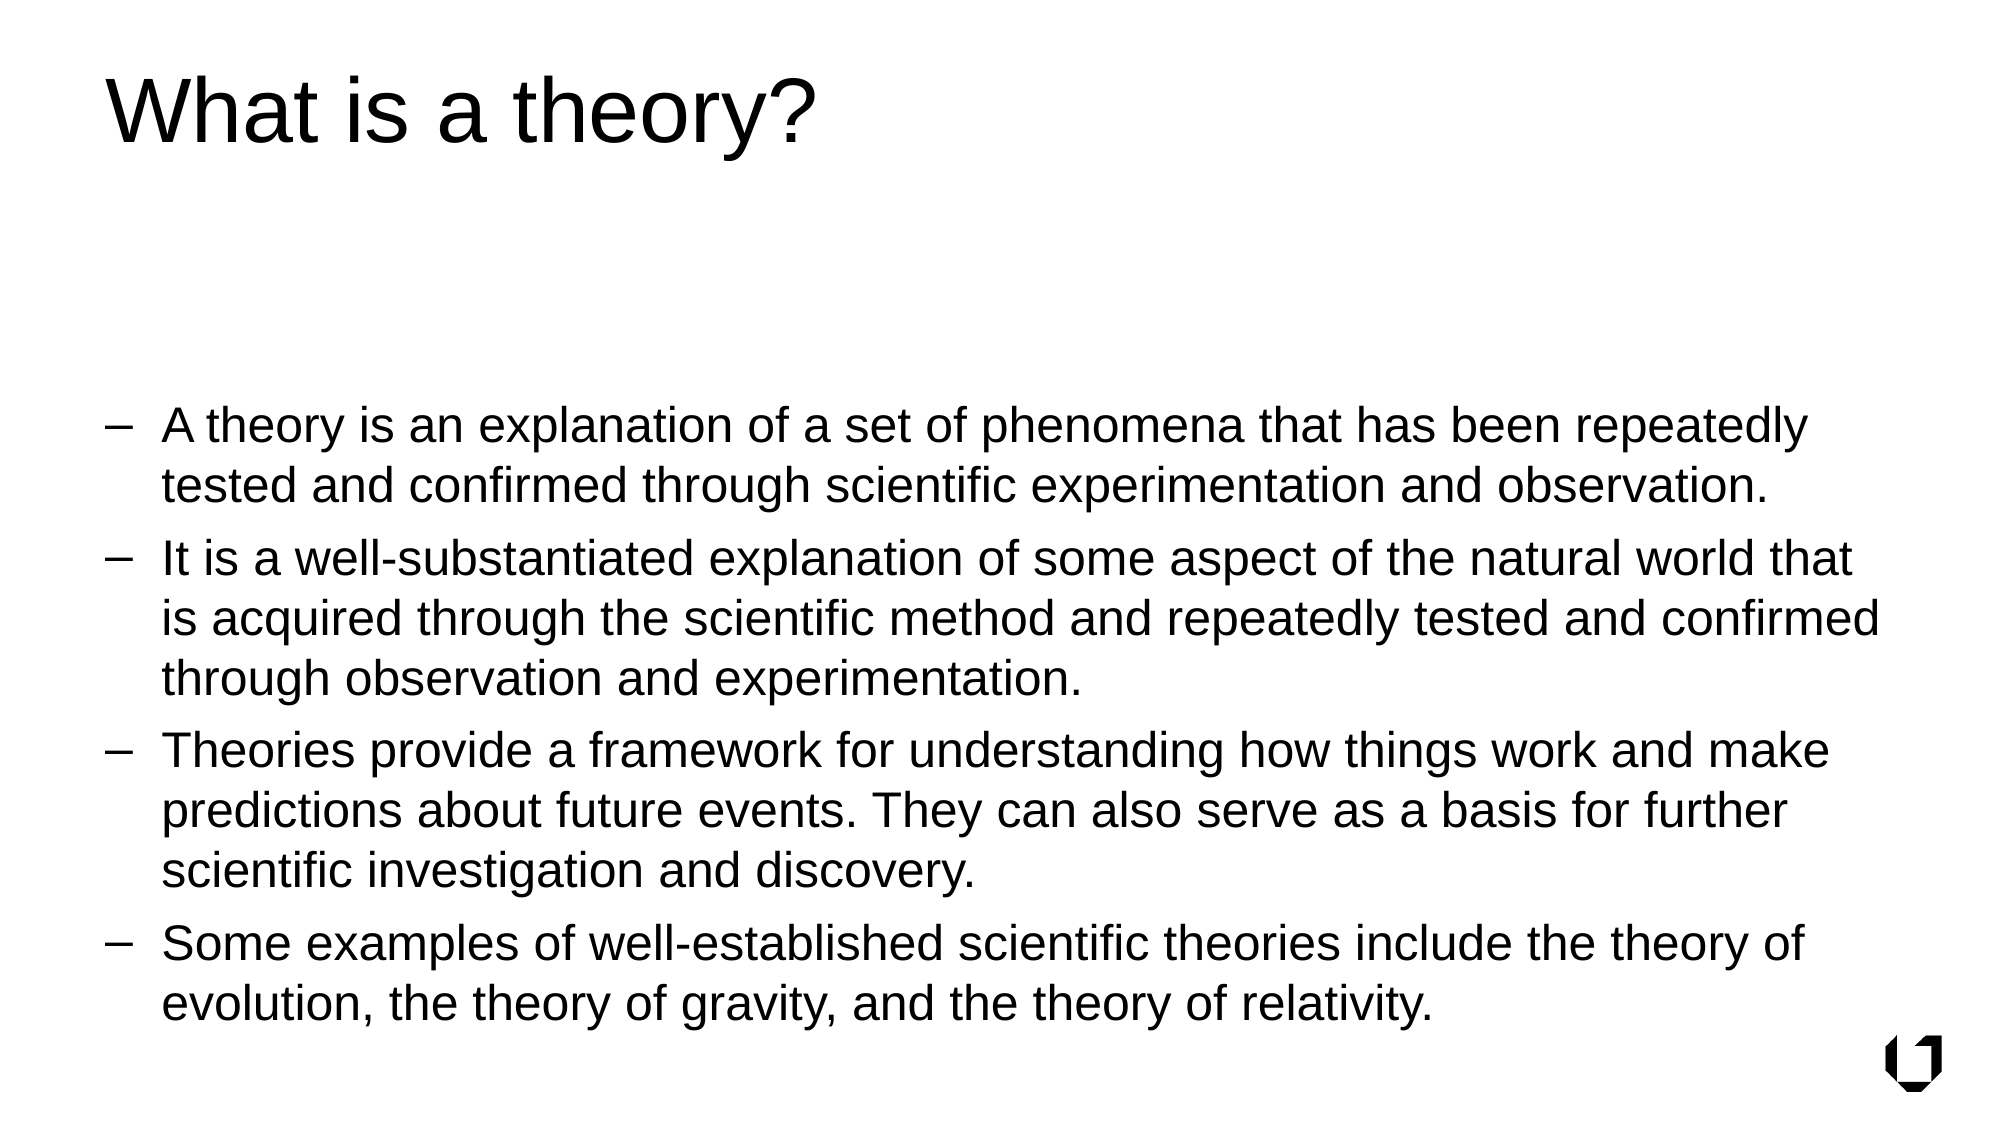

# What is a theory?
A theory is an explanation of a set of phenomena that has been repeatedly tested and confirmed through scientific experimentation and observation.
It is a well-substantiated explanation of some aspect of the natural world that is acquired through the scientific method and repeatedly tested and confirmed through observation and experimentation.
Theories provide a framework for understanding how things work and make predictions about future events. They can also serve as a basis for further scientific investigation and discovery.
Some examples of well-established scientific theories include the theory of evolution, the theory of gravity, and the theory of relativity.